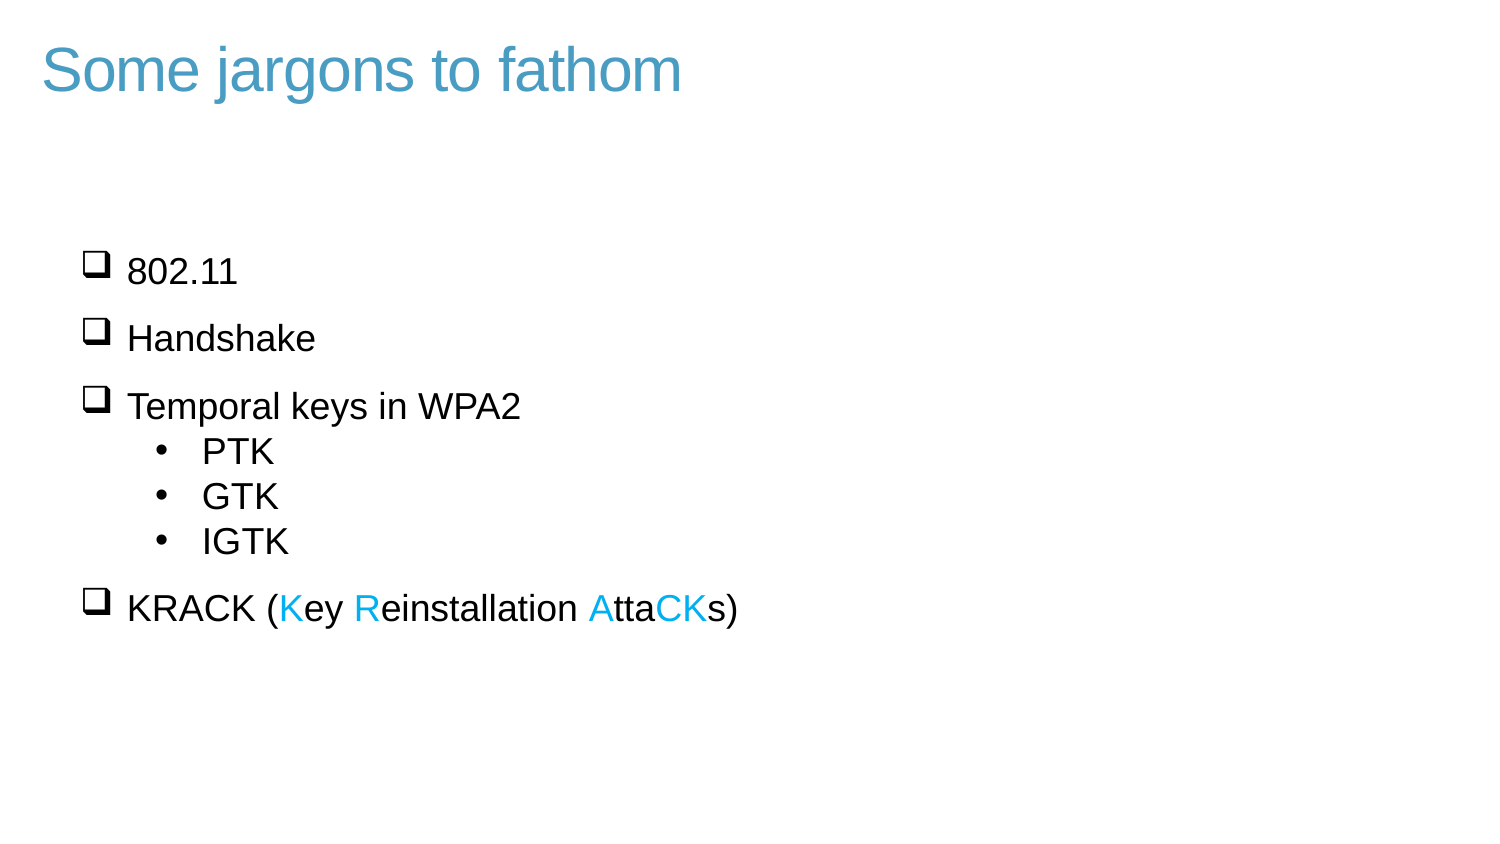

Some jargons to fathom

802.11
Handshake
Temporal keys in WPA2
PTK
GTK
IGTK
KRACK (Key Reinstallation AttaCKs)